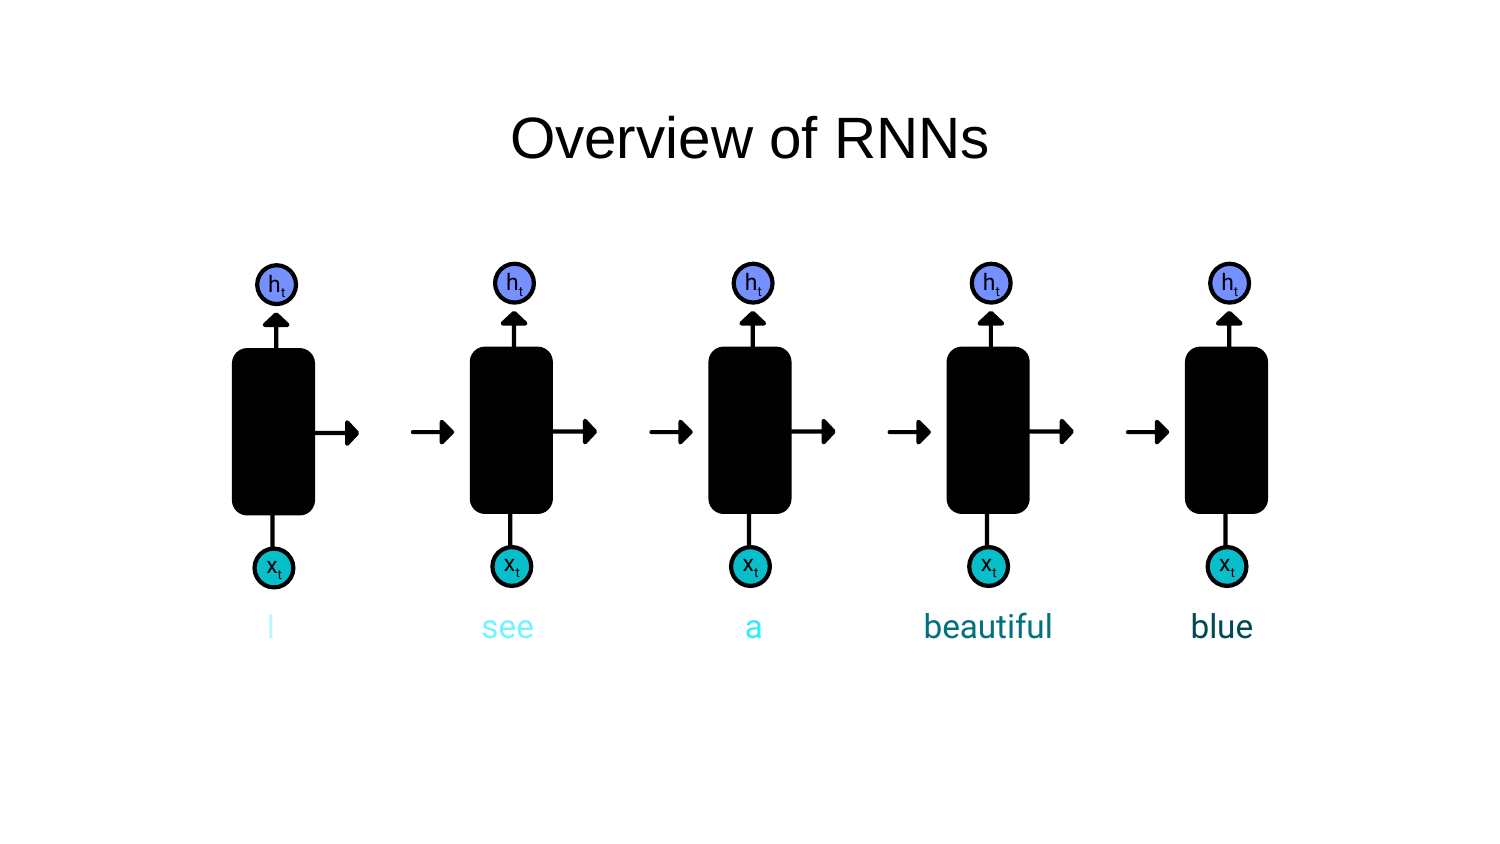

Overview of RNNs
ht

xt

ht

xt

ht

xt

ht
ht

xt
xt

I
a
beautiful
blue
see